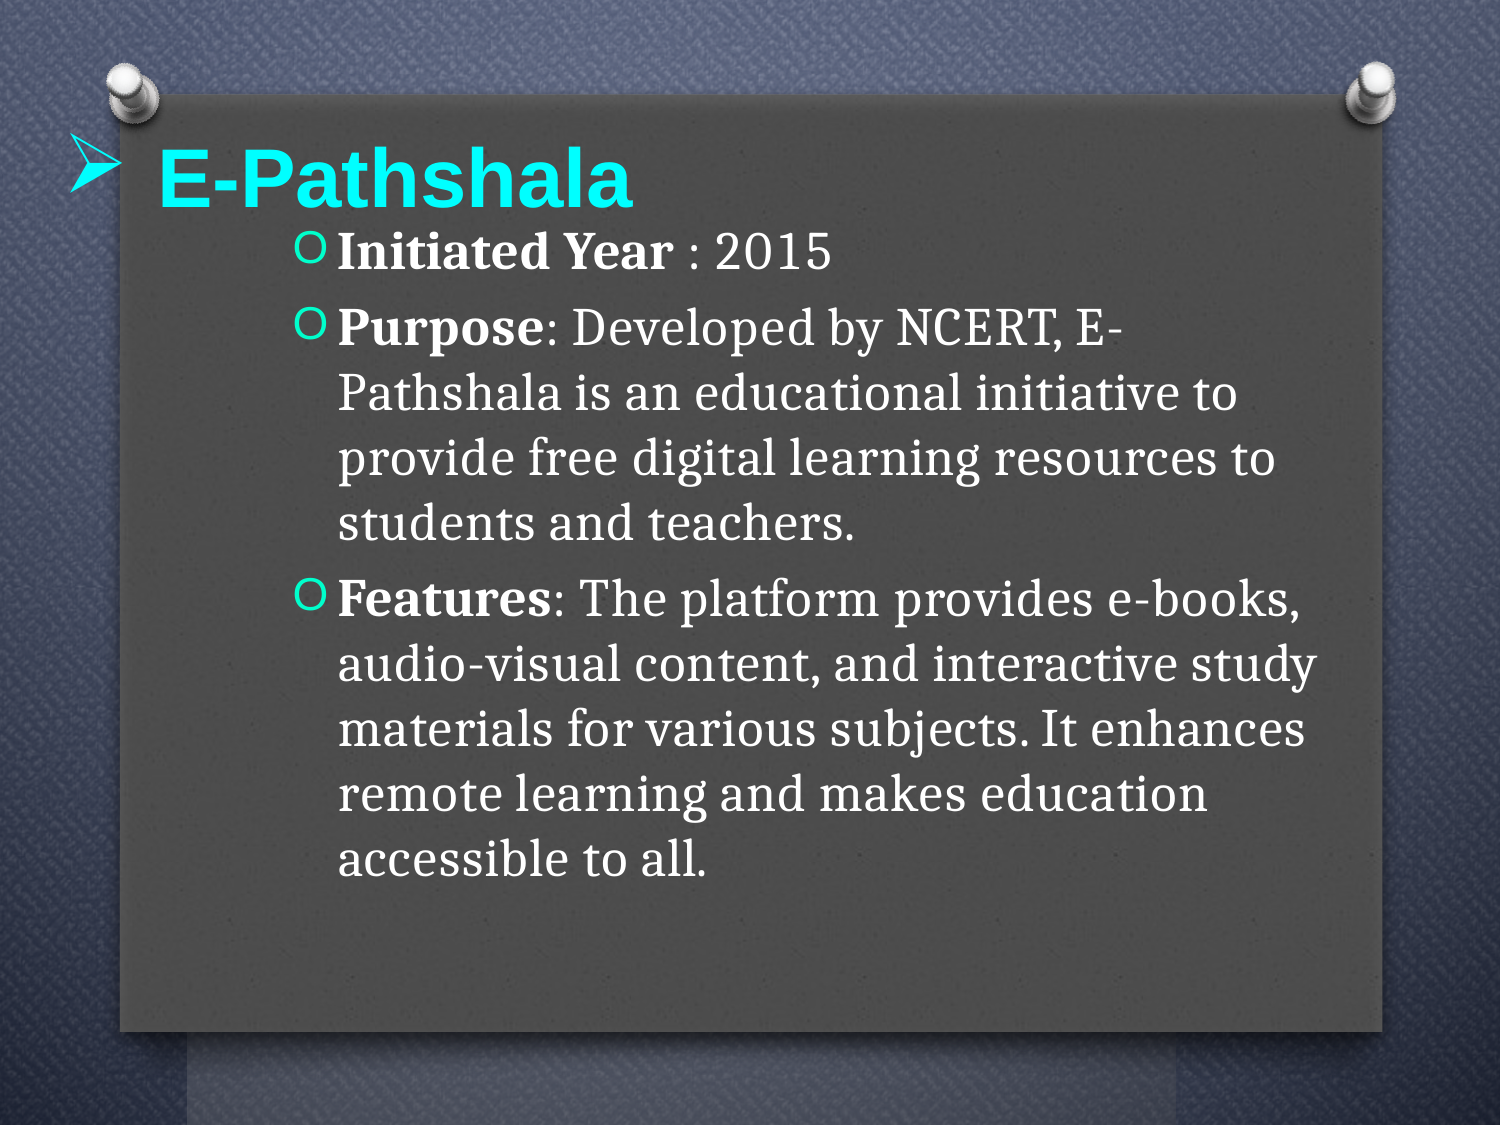

# E-Pathshala
Initiated Year : 2015
Purpose: Developed by NCERT, E-Pathshala is an educational initiative to provide free digital learning resources to students and teachers.
Features: The platform provides e-books, audio-visual content, and interactive study materials for various subjects. It enhances remote learning and makes education accessible to all.